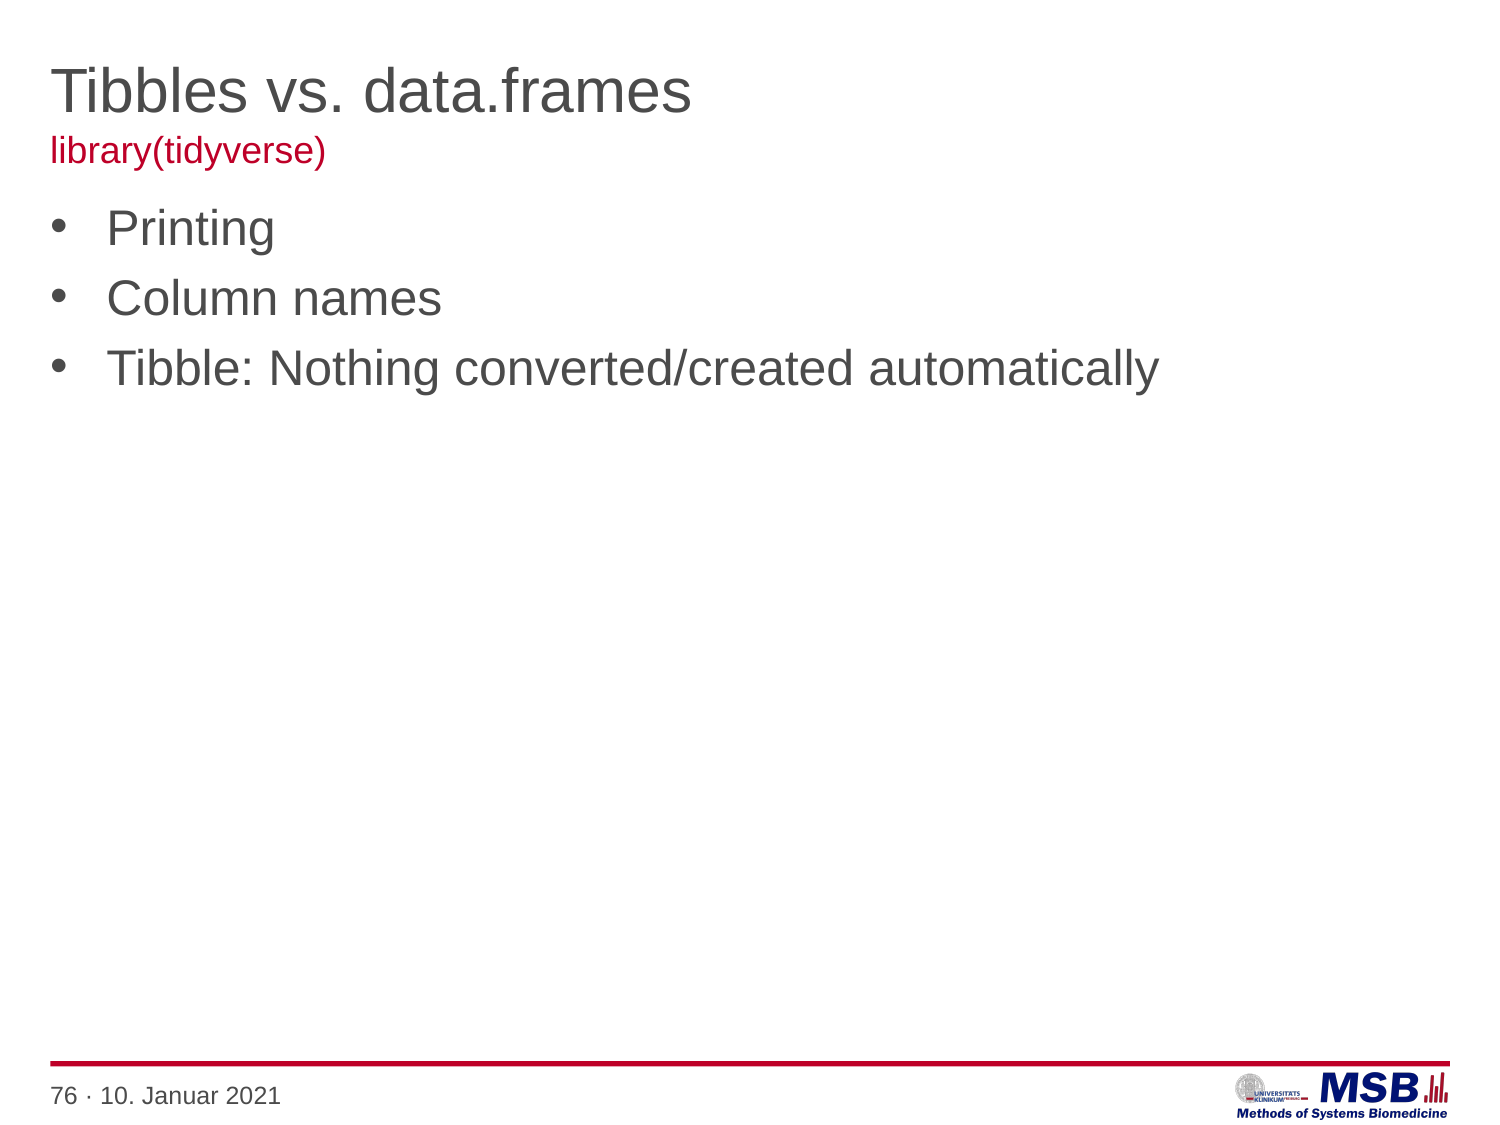

# Tibbles vs. data.frames
library(tidyverse)
Printing
Column names
Tibble: Nothing converted/created automatically

76 · 10. Januar 2021